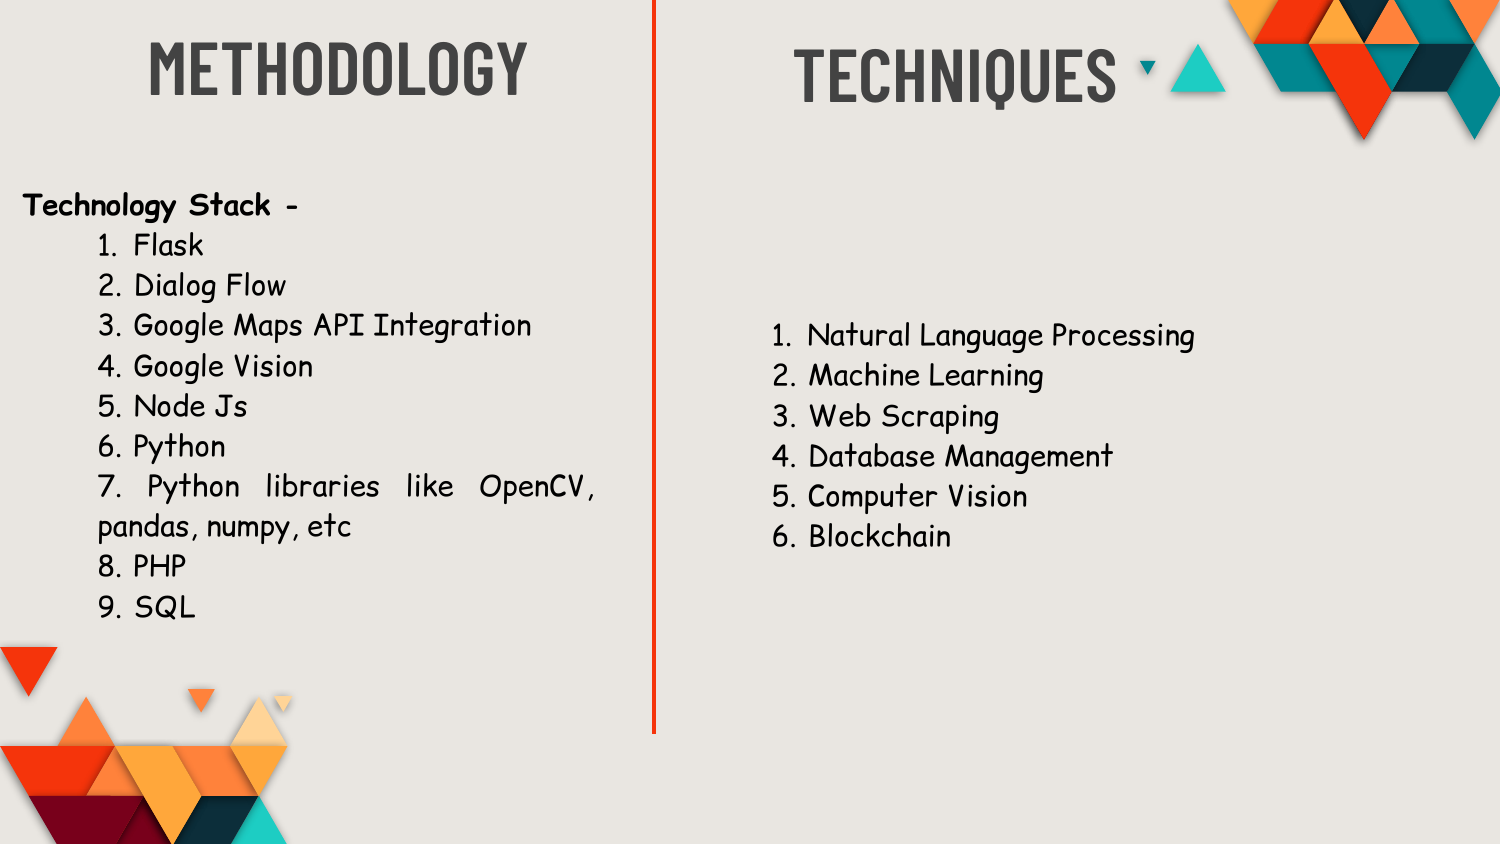

METHODOLOGY
       TECHNIQUES
Technology Stack -
1.    Flask
2.   Dialog Flow
3.   Google Maps API Integration
4.   Google Vision
5.   Node Js
6.   Python
7. Python libraries like OpenCV, pandas, numpy, etc
8.   PHP
9.   SQL

1.    Natural Language Processing
2.   Machine Learning
3.   Web Scraping
4.   Database Management
5.   Computer Vision
6.   Blockchain